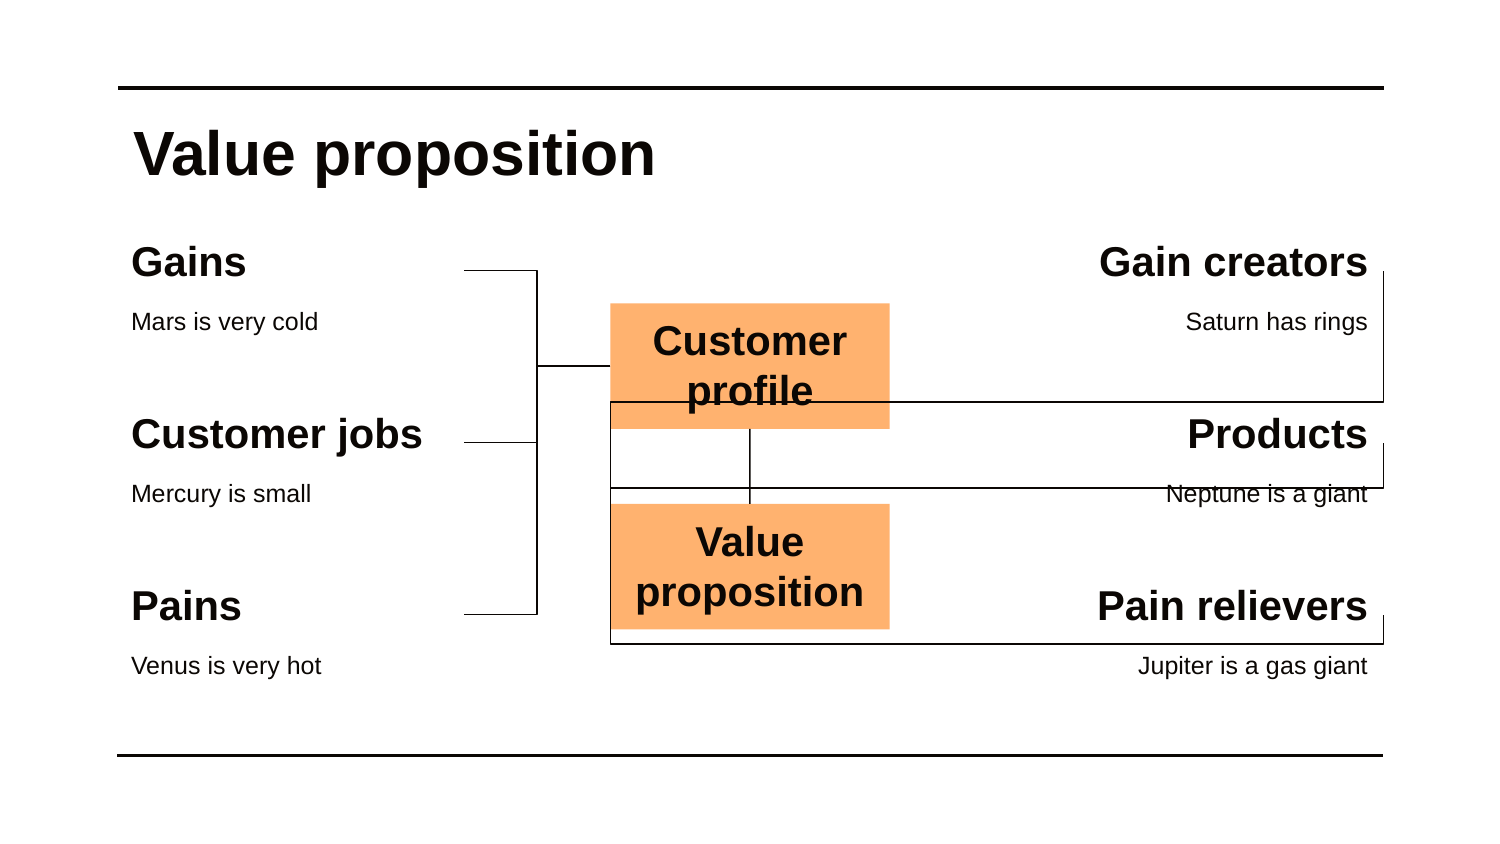

# Value proposition
Gains
Gain creators
Mars is very cold
Saturn has rings
Customer profile
Customer jobs
Products
Mercury is small
Neptune is a giant
Value proposition
Pains
Pain relievers
Venus is very hot
Jupiter is a gas giant